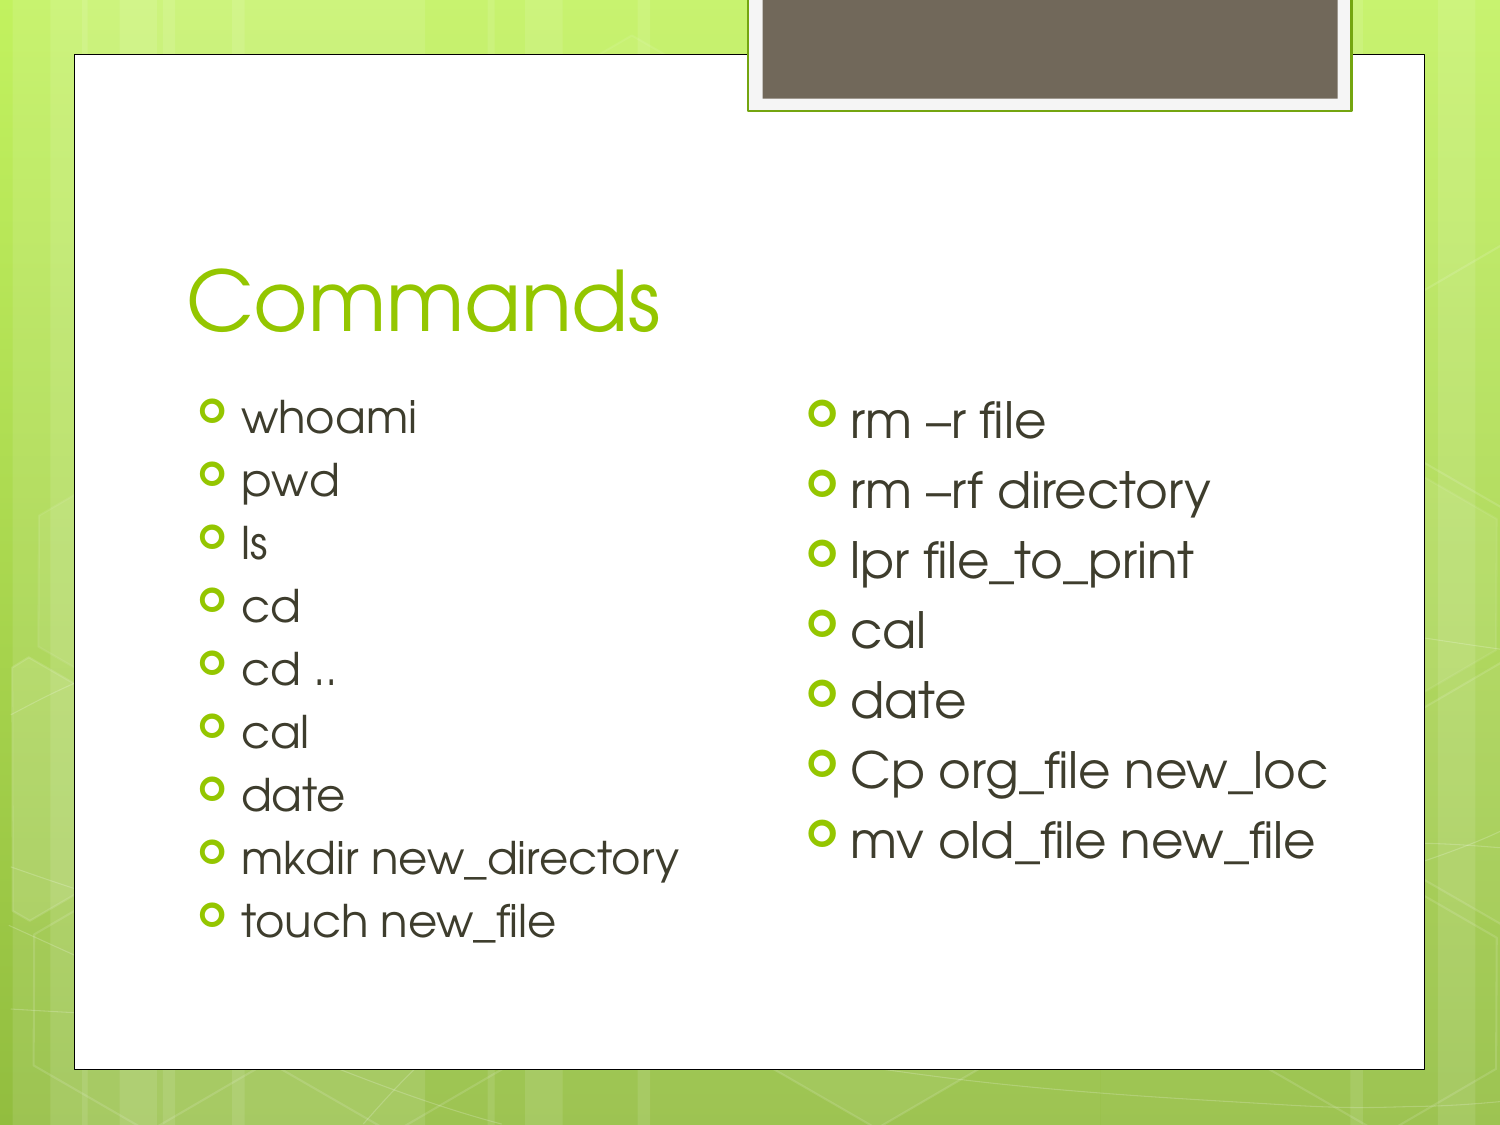

# Commands
whoami
pwd
ls
cd
cd ..
cal
date
mkdir new_directory
touch new_file
rm –r file
rm –rf directory
lpr file_to_print
cal
date
Cp org_file new_loc
mv old_file new_file